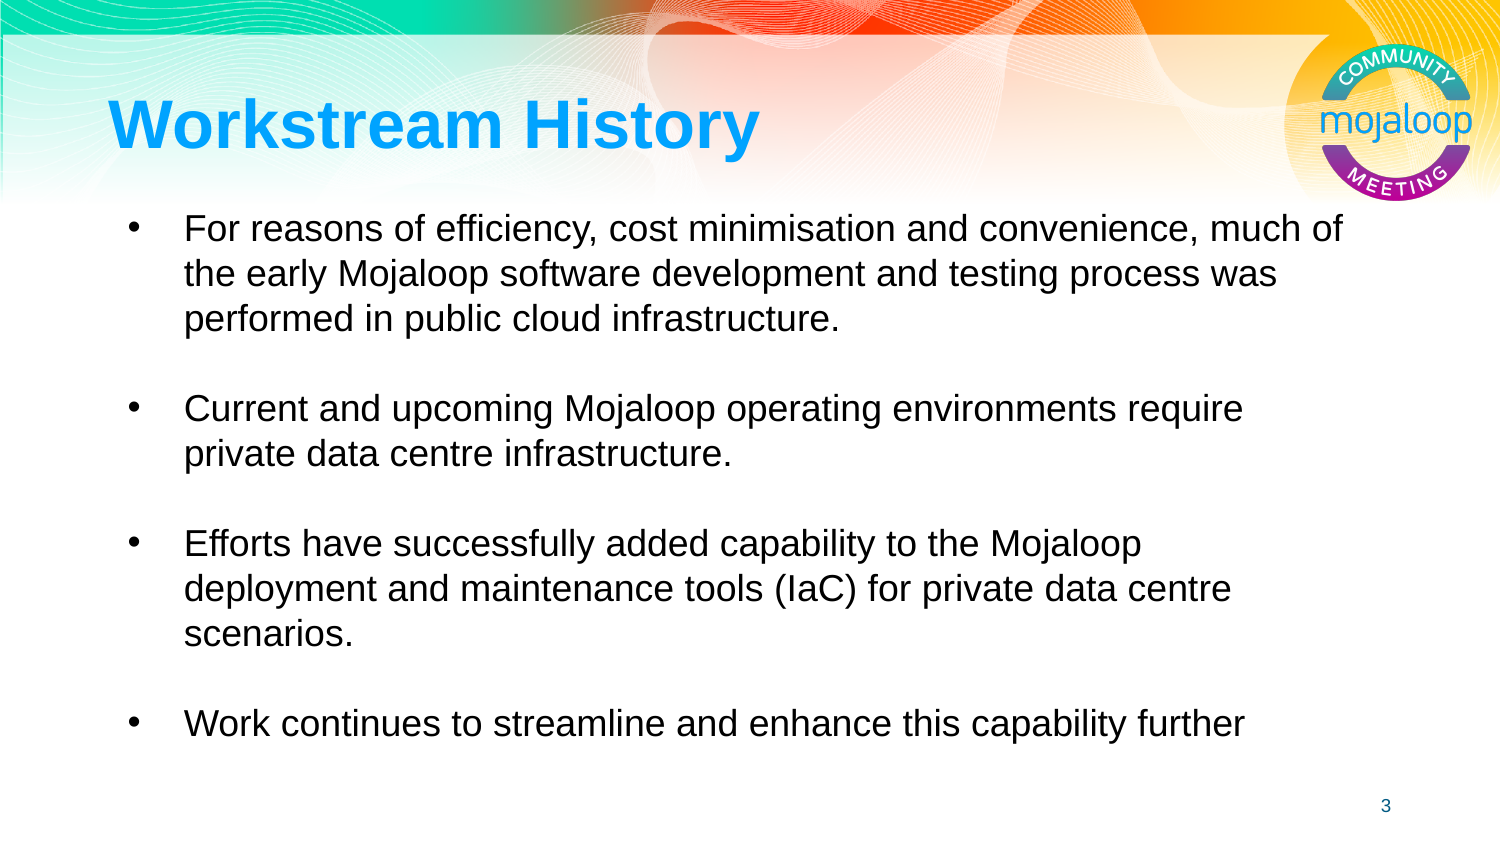

# Workstream History
For reasons of efficiency, cost minimisation and convenience, much of the early Mojaloop software development and testing process was performed in public cloud infrastructure.

Current and upcoming Mojaloop operating environments require private data centre infrastructure.

Efforts have successfully added capability to the Mojaloop deployment and maintenance tools (IaC) for private data centre scenarios.

Work continues to streamline and enhance this capability further
3